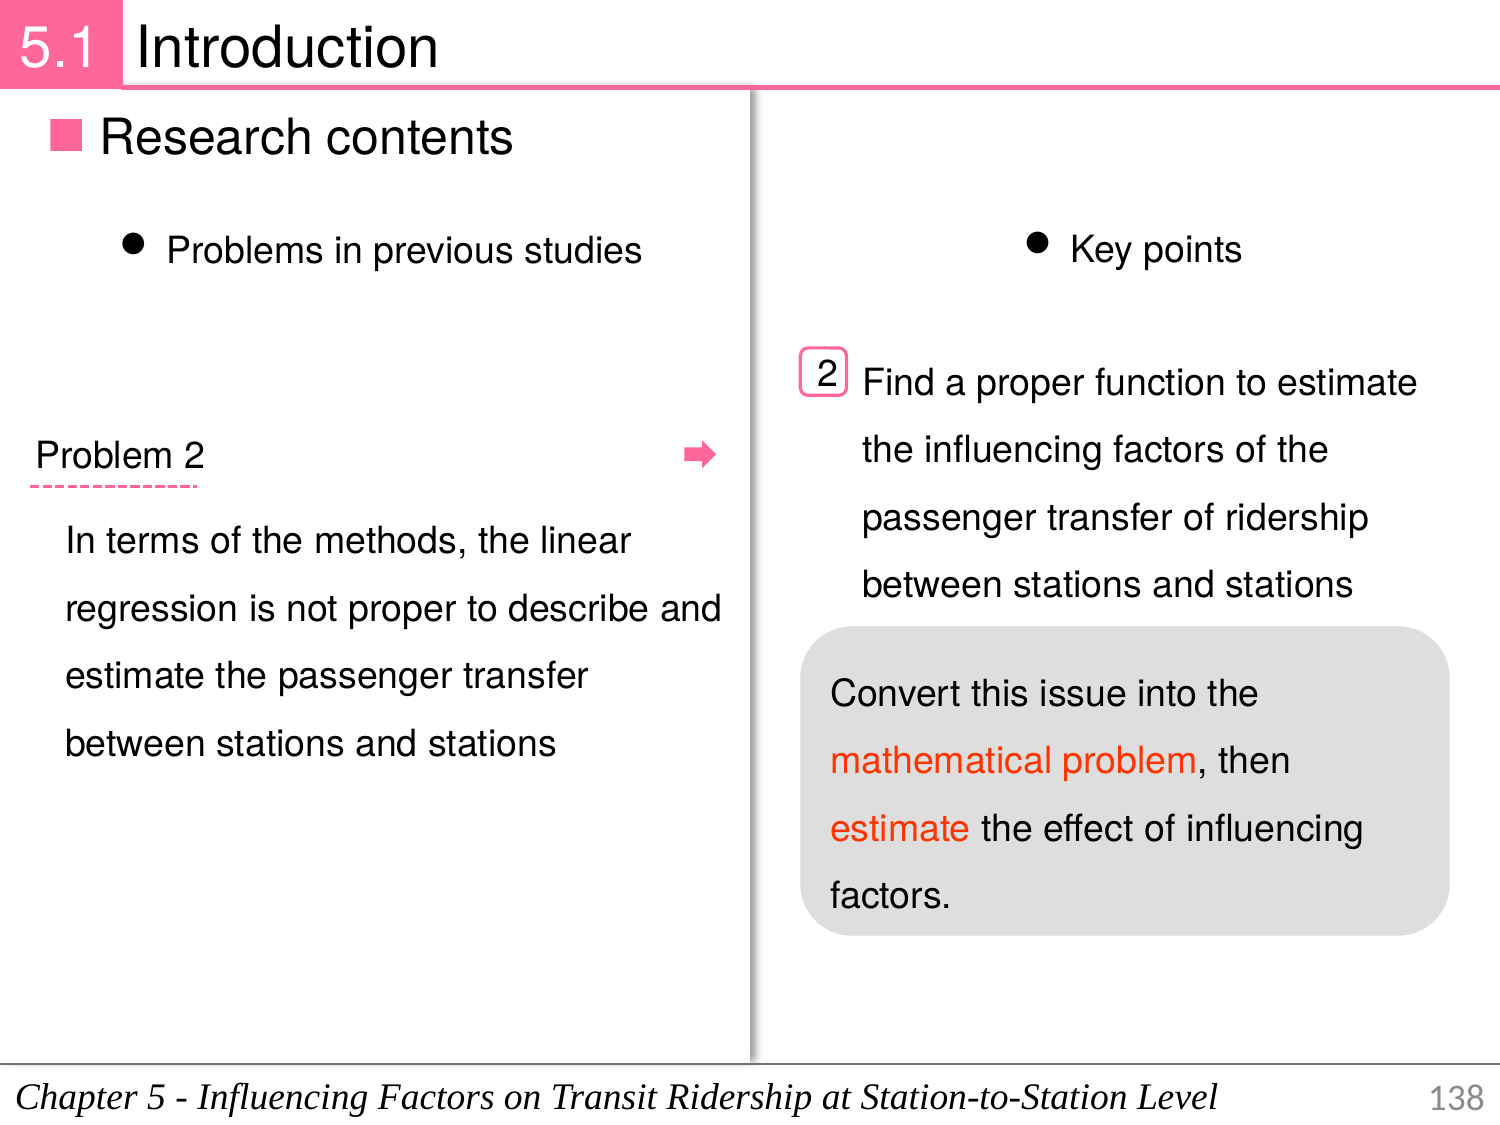

5.1
Introduction

Research contents

Key points
Problems in previous studies
Find a proper function to estimate the influencing factors of the passenger transfer of ridership between stations and stations
2
Convert this issue into the mathematical problem, then estimate the effect of influencing factors.
Problem 2

In terms of the methods, the linear regression is not proper to describe and estimate the passenger transfer between stations and stations
Chapter 5 - Influencing Factors on Transit Ridership at Station-to-Station Level
138